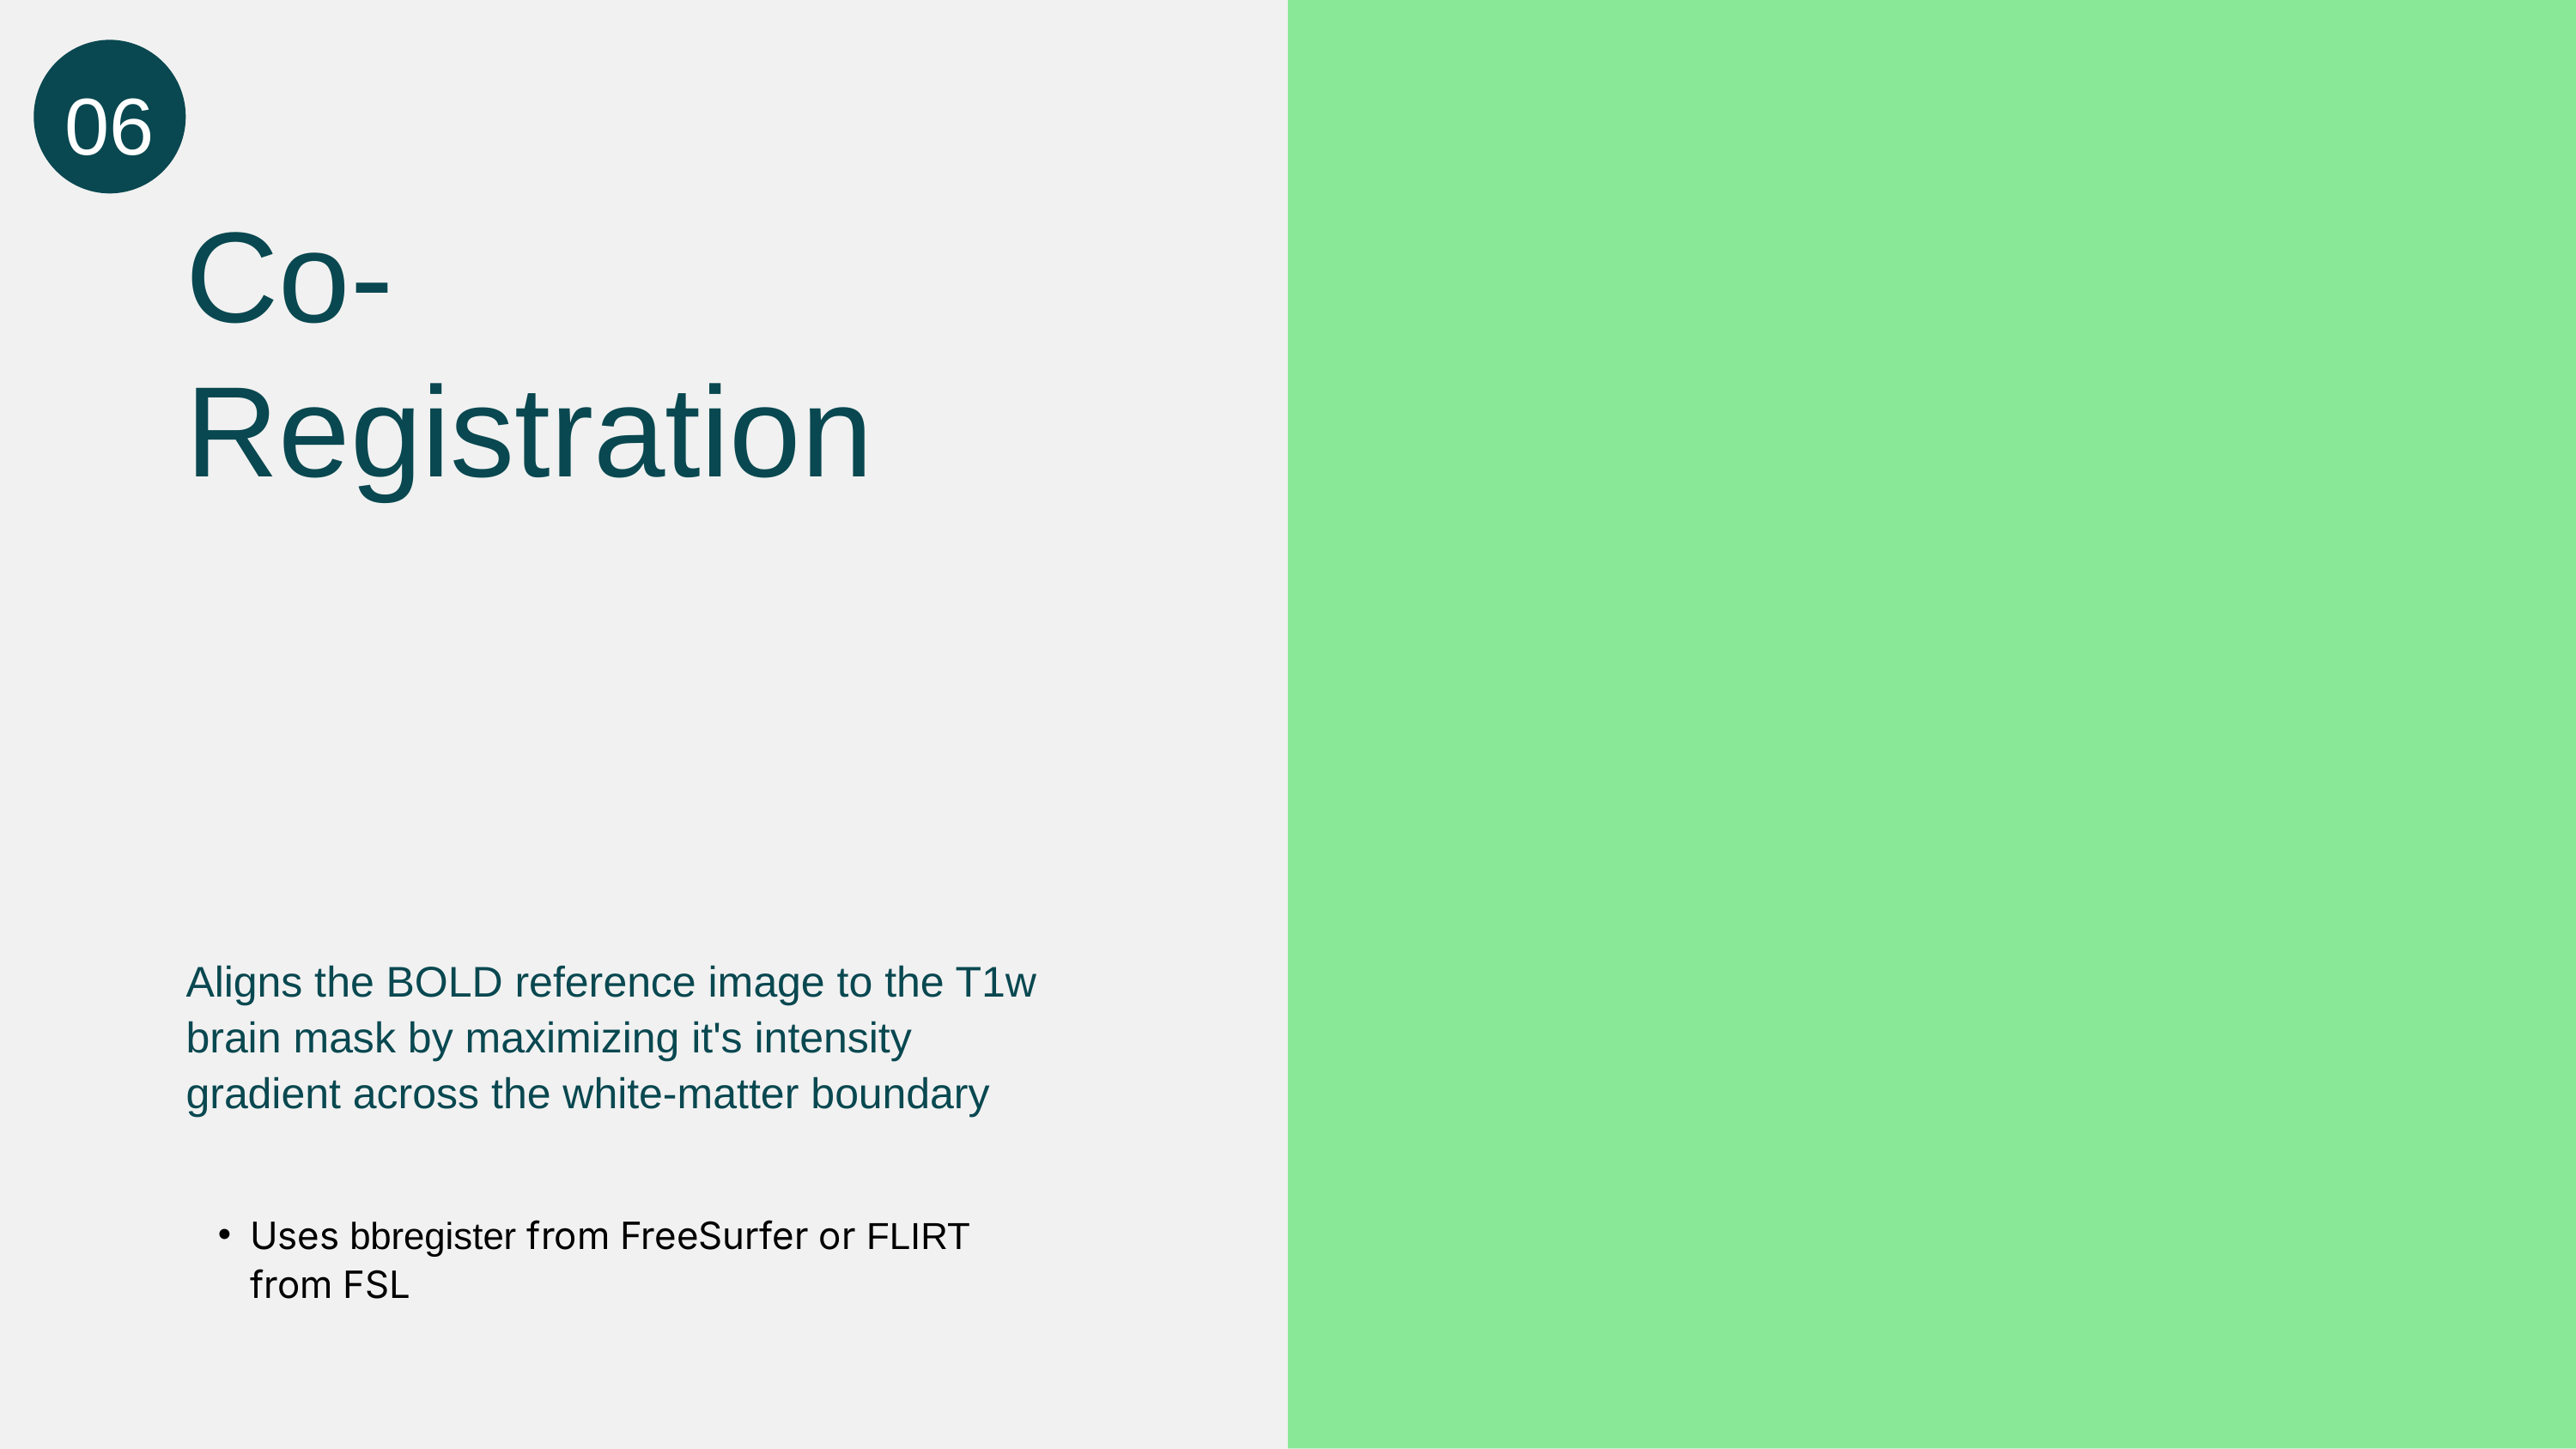

06
Co-Registration

Aligns the BOLD reference image to the T1w brain mask by maximizing it's intensity gradient across the white-matter boundary
Uses bbregister from FreeSurfer or FLIRT from FSL